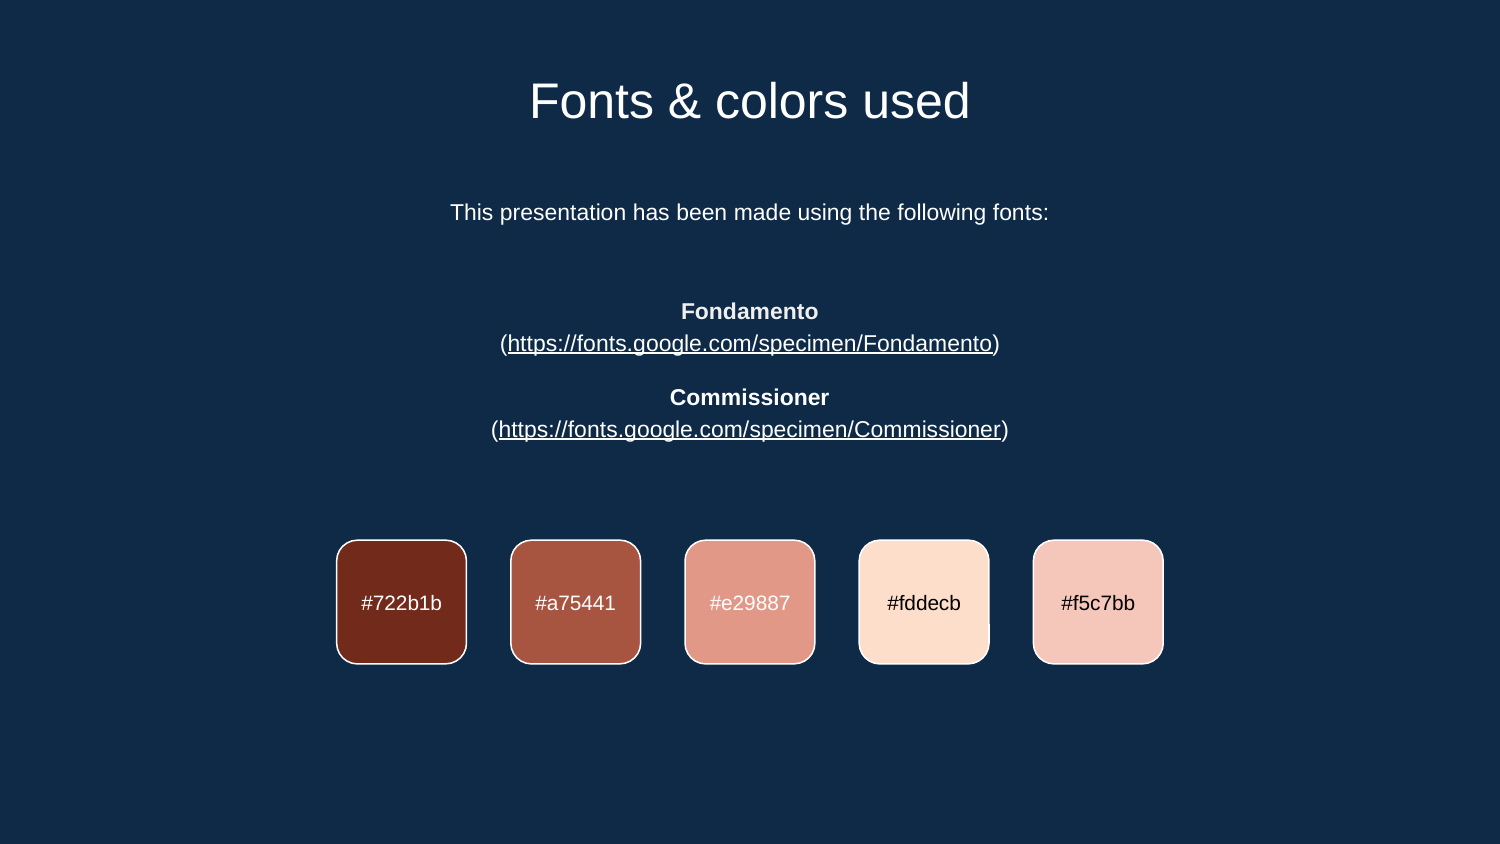

Fonts & colors used
This presentation has been made using the following fonts:

Fondamento
(https://fonts.google.com/specimen/Fondamento)

Commissioner
(https://fonts.google.com/specimen/Commissioner)

#722b1b
#a75441
#e29887
#fddecb

#f5c7bb